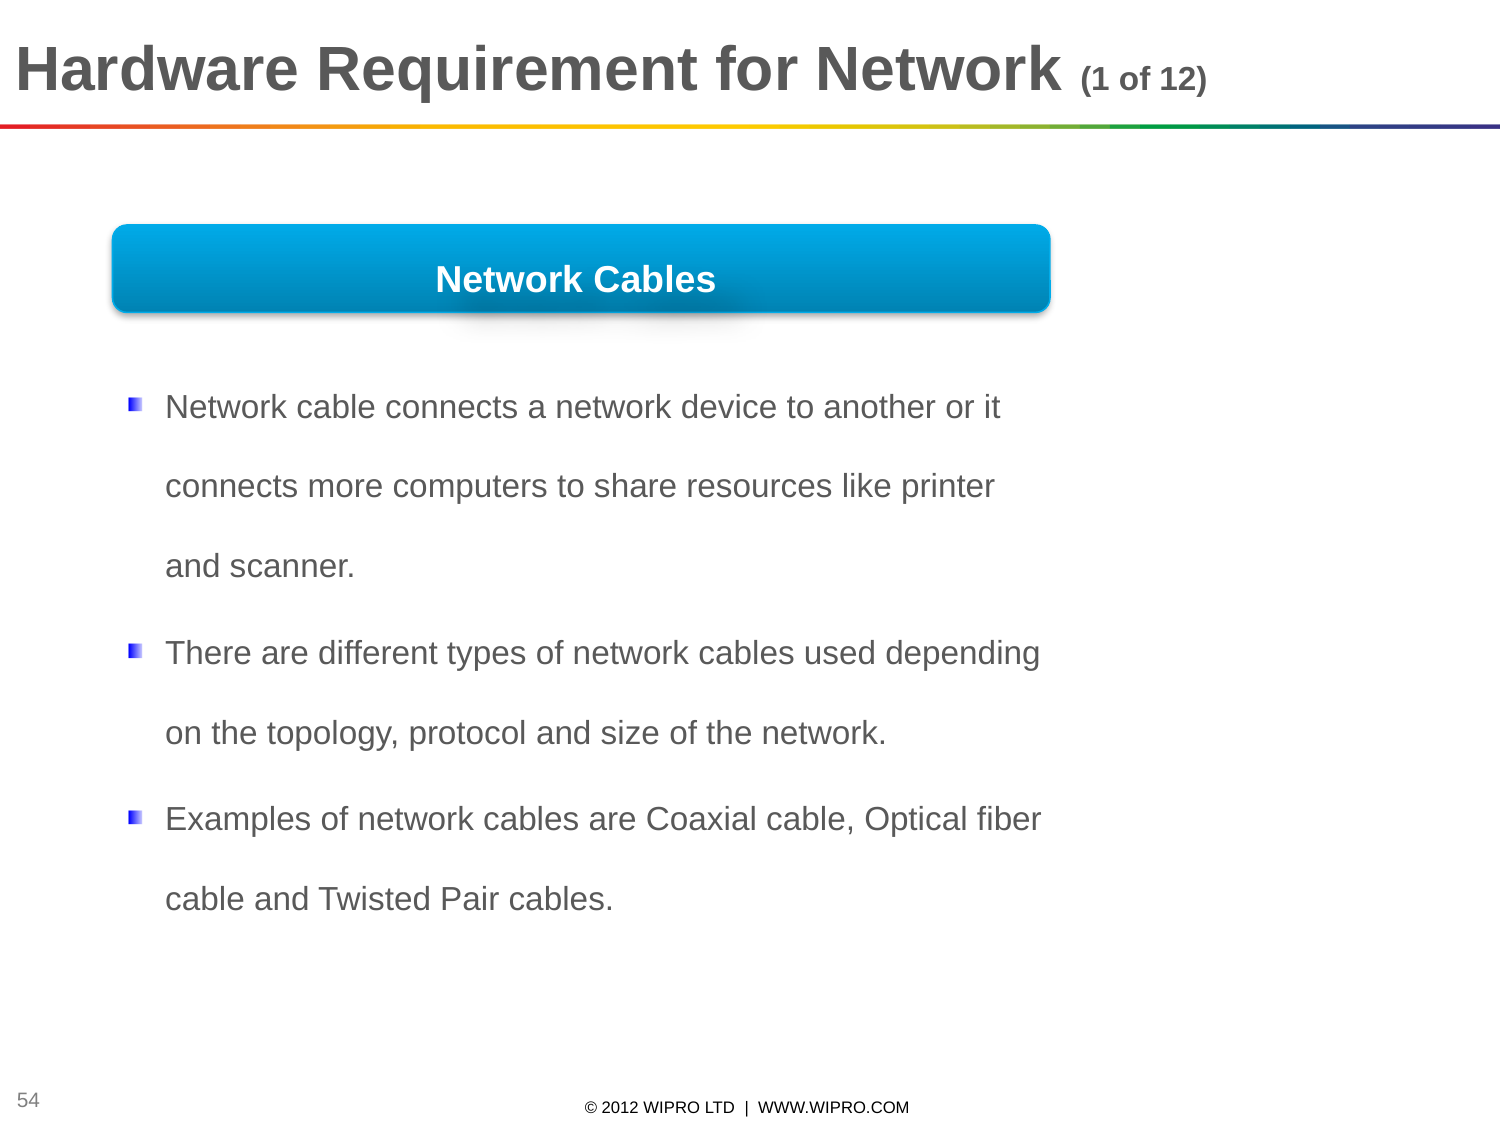

# Hardware Requirement for Network (1 of 12)
Network Cables

Network cable connects a network device to another or it connects more computers to share resources like printer and scanner.
There are different types of network cables used depending on the topology, protocol and size of the network.
Examples of network cables are Coaxial cable, Optical fiber cable and Twisted Pair cables.